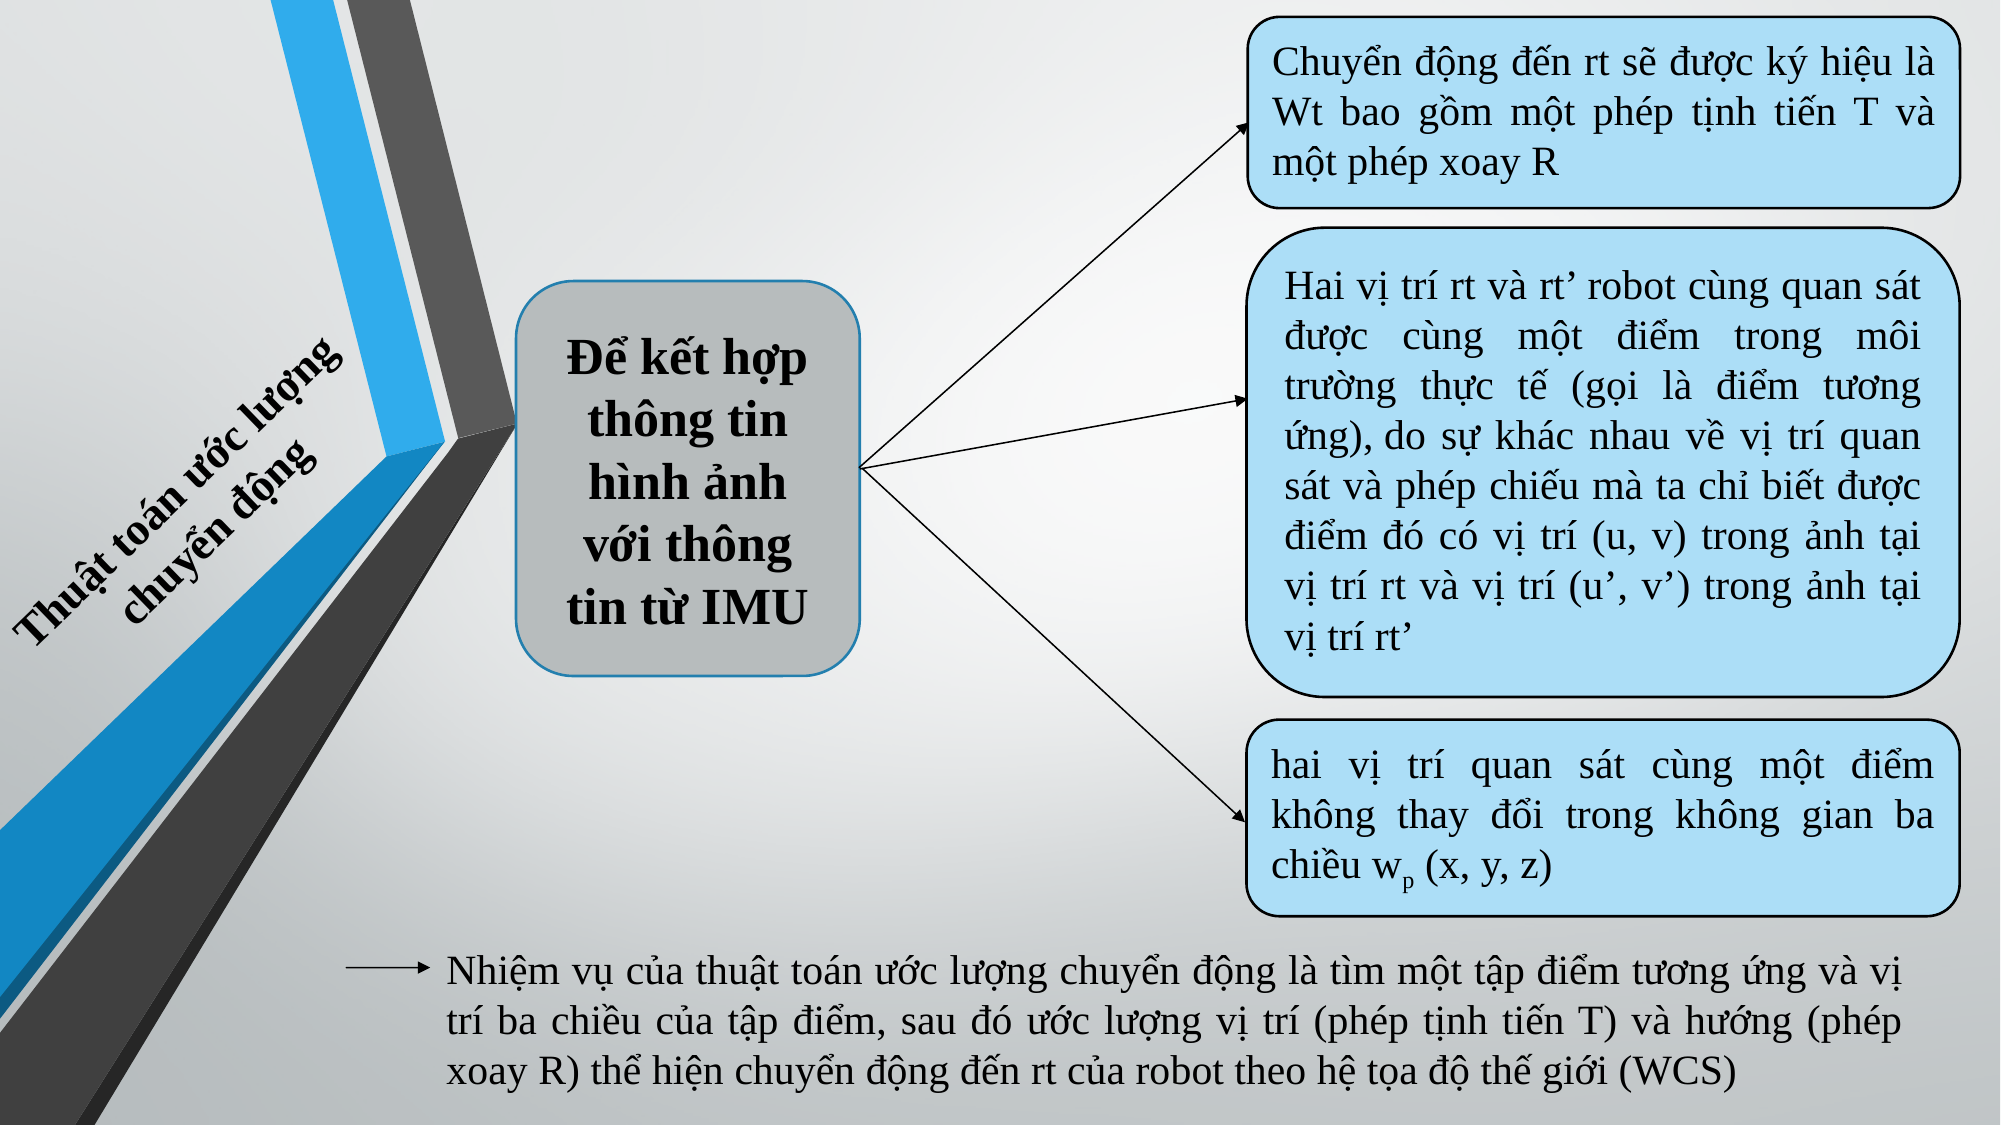

Chuyển động đến rt sẽ được ký hiệu là Wt bao gồm một phép tịnh tiến T và một phép xoay R
Hai vị trí rt và rt’ robot cùng quan sát được cùng một điểm trong môi trường thực tế (gọi là điểm tương ứng), do sự khác nhau về vị trí quan sát và phép chiếu mà ta chỉ biết được điểm đó có vị trí (u, v) trong ảnh tại vị trí rt và vị trí (u’, v’) trong ảnh tại vị trí rt’
Để kết hợp thông tin hình ảnh với thông tin từ IMU

# Thuật toán ước lượng chuyển động

hai vị trí quan sát cùng một điểm không thay đổi trong không gian ba chiều wp (x, y, z)
Nhiệm vụ của thuật toán ước lượng chuyển động là tìm một tập điểm tương ứng và vị trí ba chiều của tập điểm, sau đó ước lượng vị trí (phép tịnh tiến T) và hướng (phép xoay R) thể hiện chuyển động đến rt của robot theo hệ tọa độ thế giới (WCS)